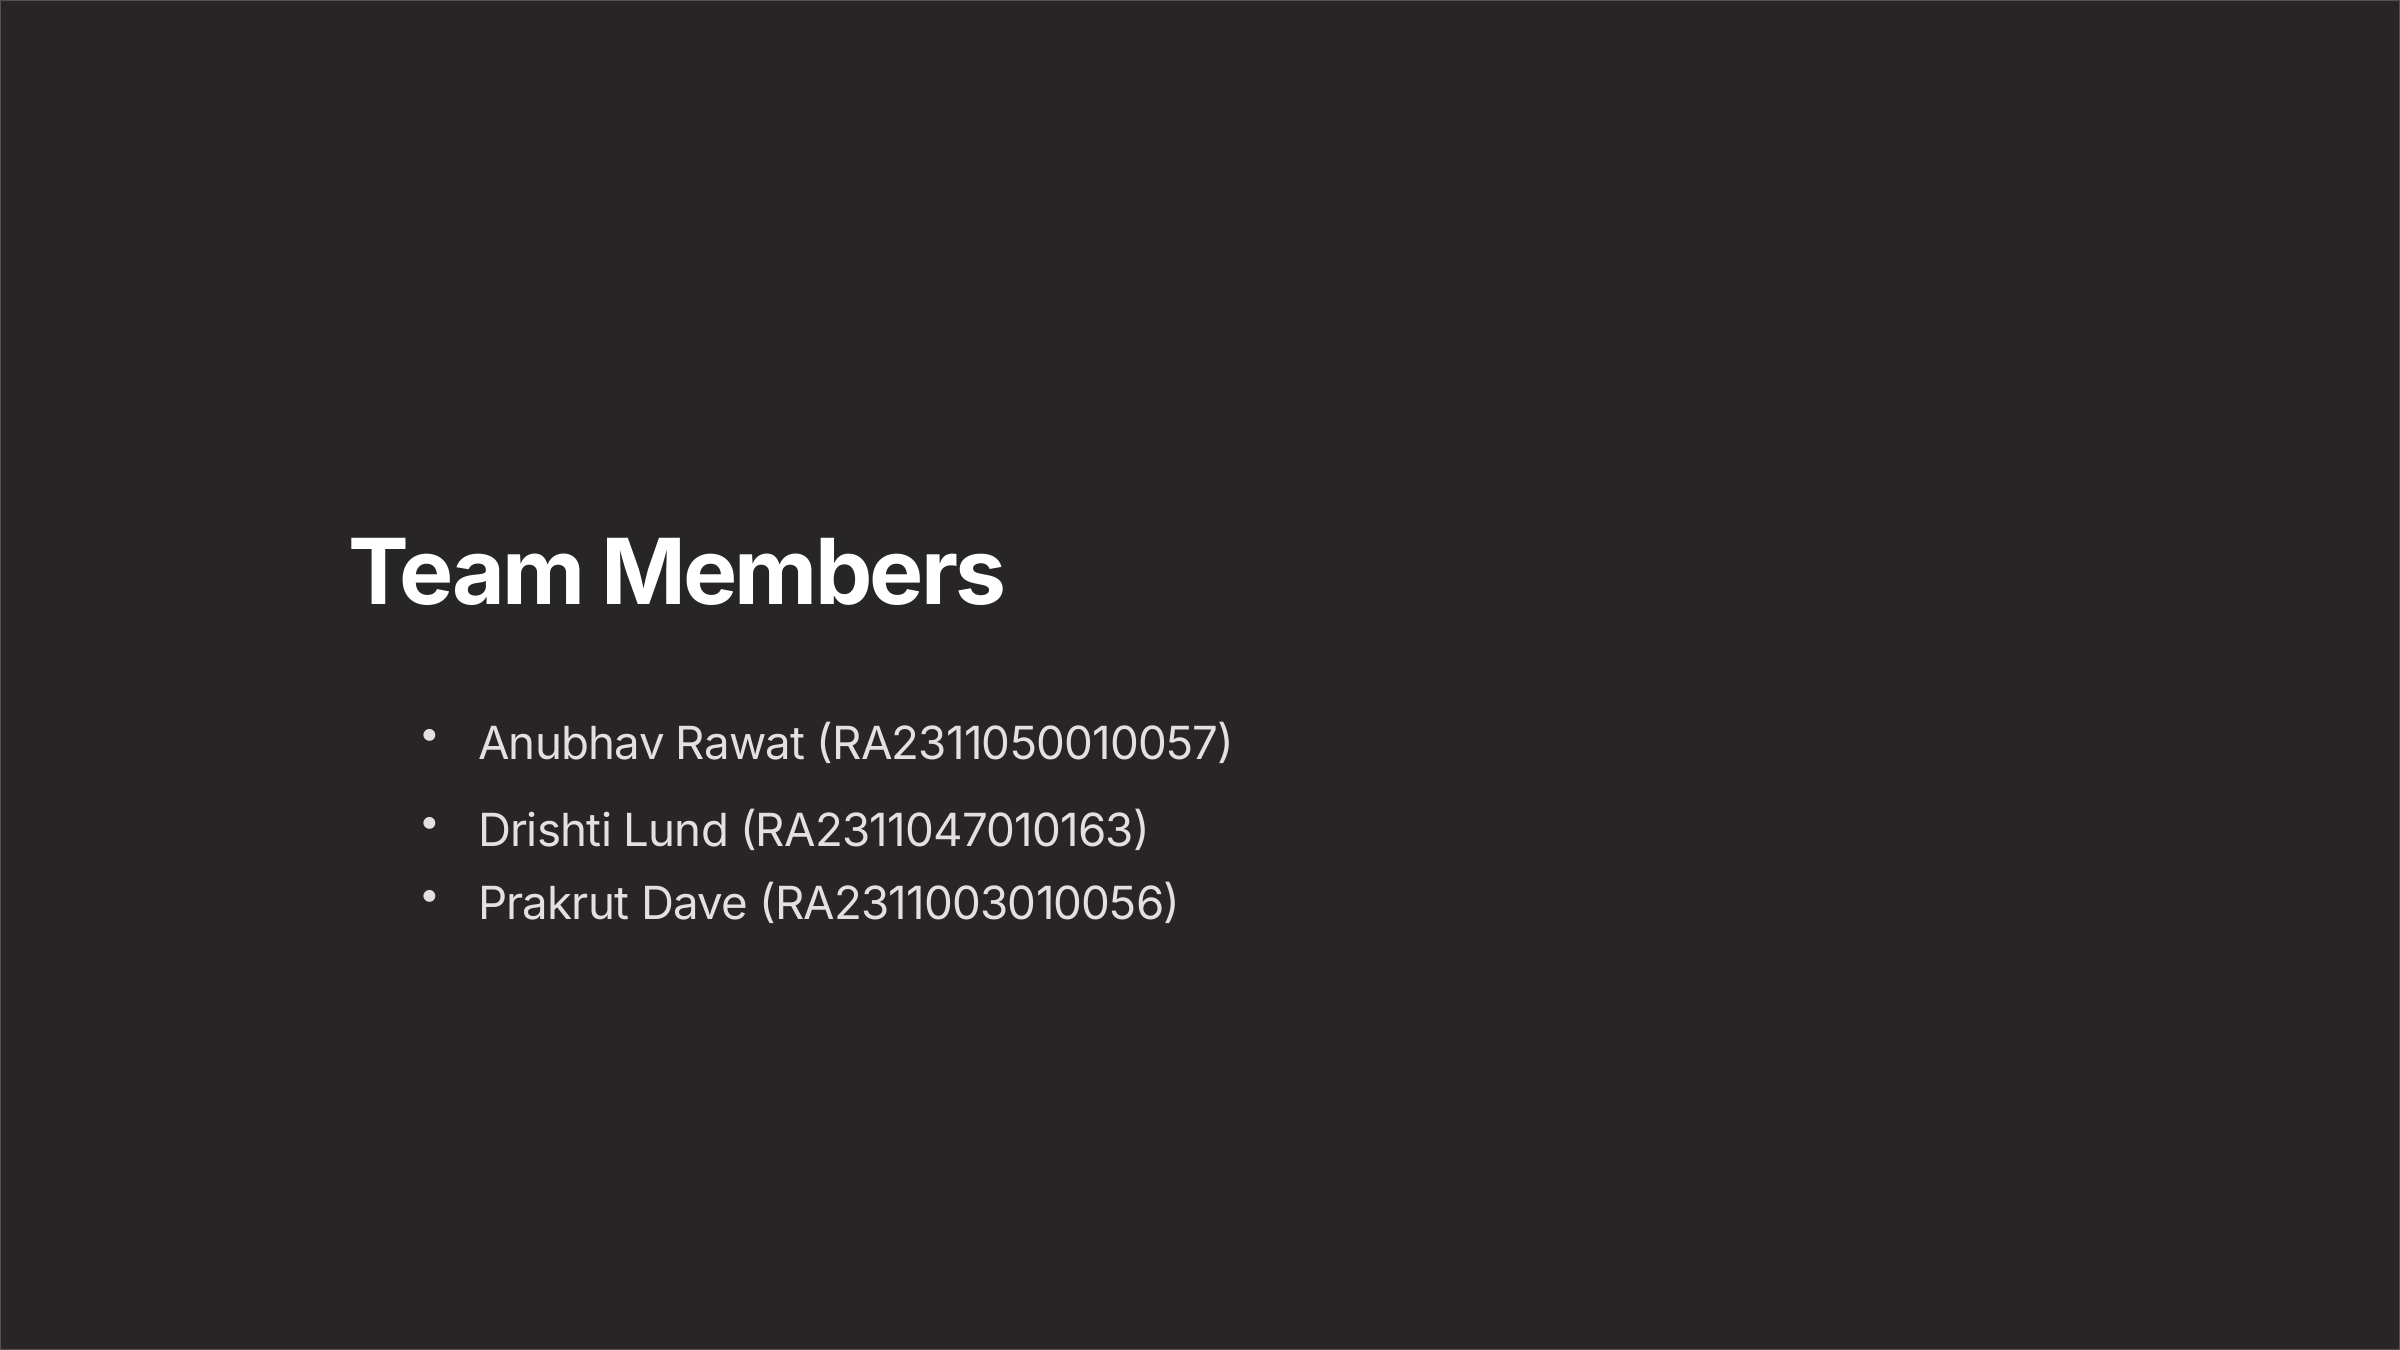

Team Members
Anubhav Rawat (RA2311050010057)
Drishti Lund (RA2311047010163)
Prakrut Dave (RA2311003010056)